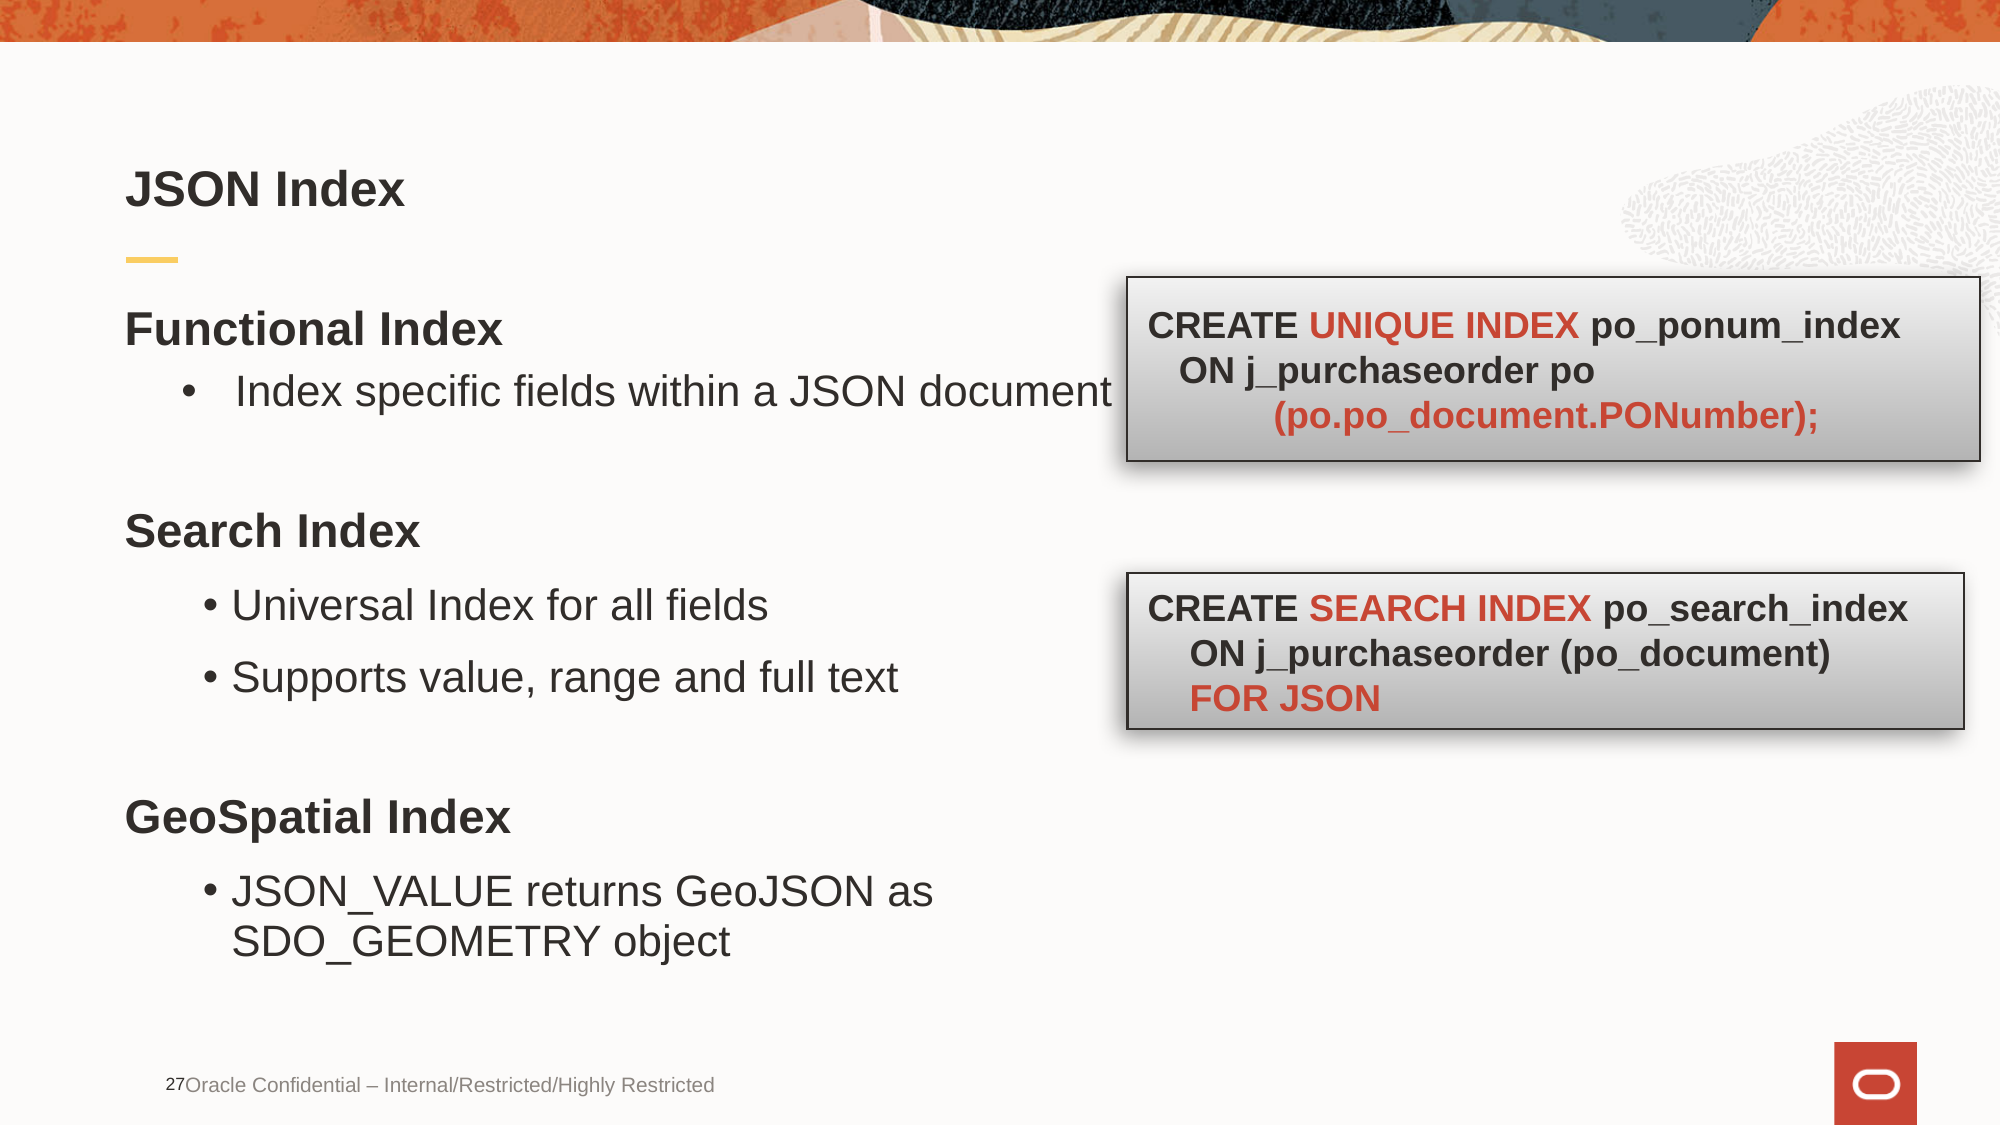

# JSON Index
CREATE UNIQUE INDEX po_ponum_index
   ON j_purchaseorder po
            (po.po_document.PONumber);
Functional Index
Index specific fields within a JSON document

Search Index
Universal Index for all fields
Supports value, range and full text

GeoSpatial Index
JSON_VALUE returns GeoJSON as SDO_GEOMETRY object
CREATE SEARCH INDEX po_search_index
    ON j_purchaseorder (po_document)
    FOR JSON
27
Oracle Confidential – Internal/Restricted/Highly Restricted